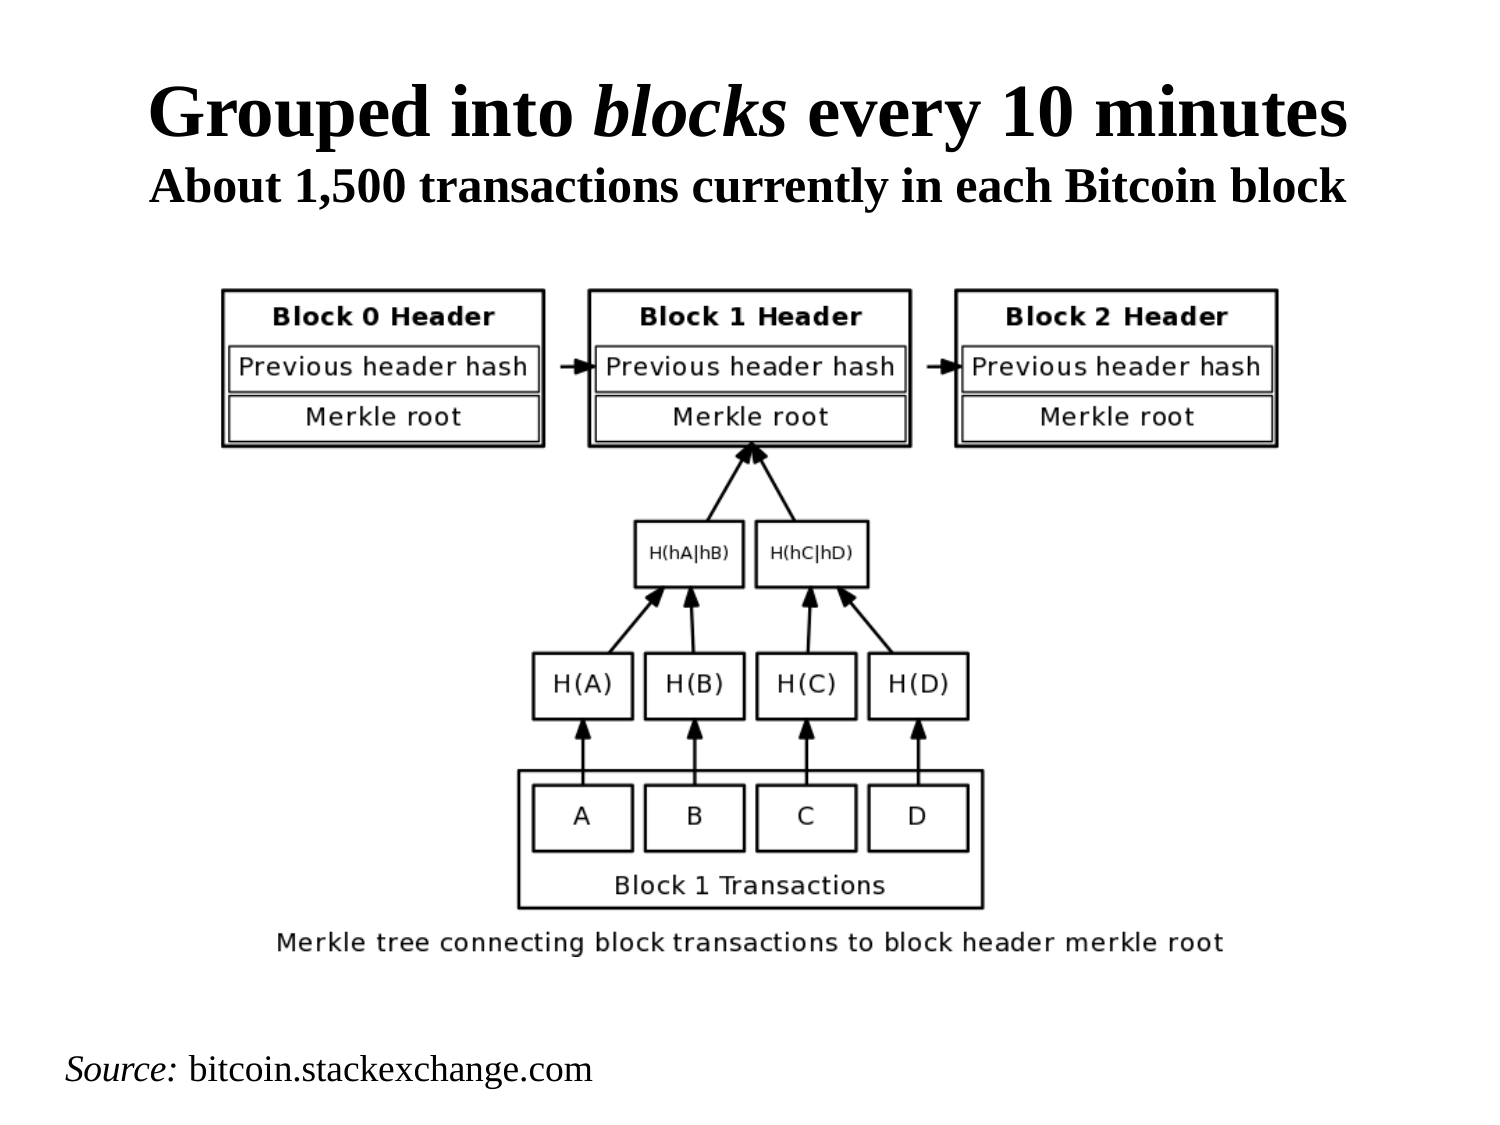

# Grouped into blocks every 10 minutes
About 1,500 transactions currently in each Bitcoin block

Source: bitcoin.stackexchange.com